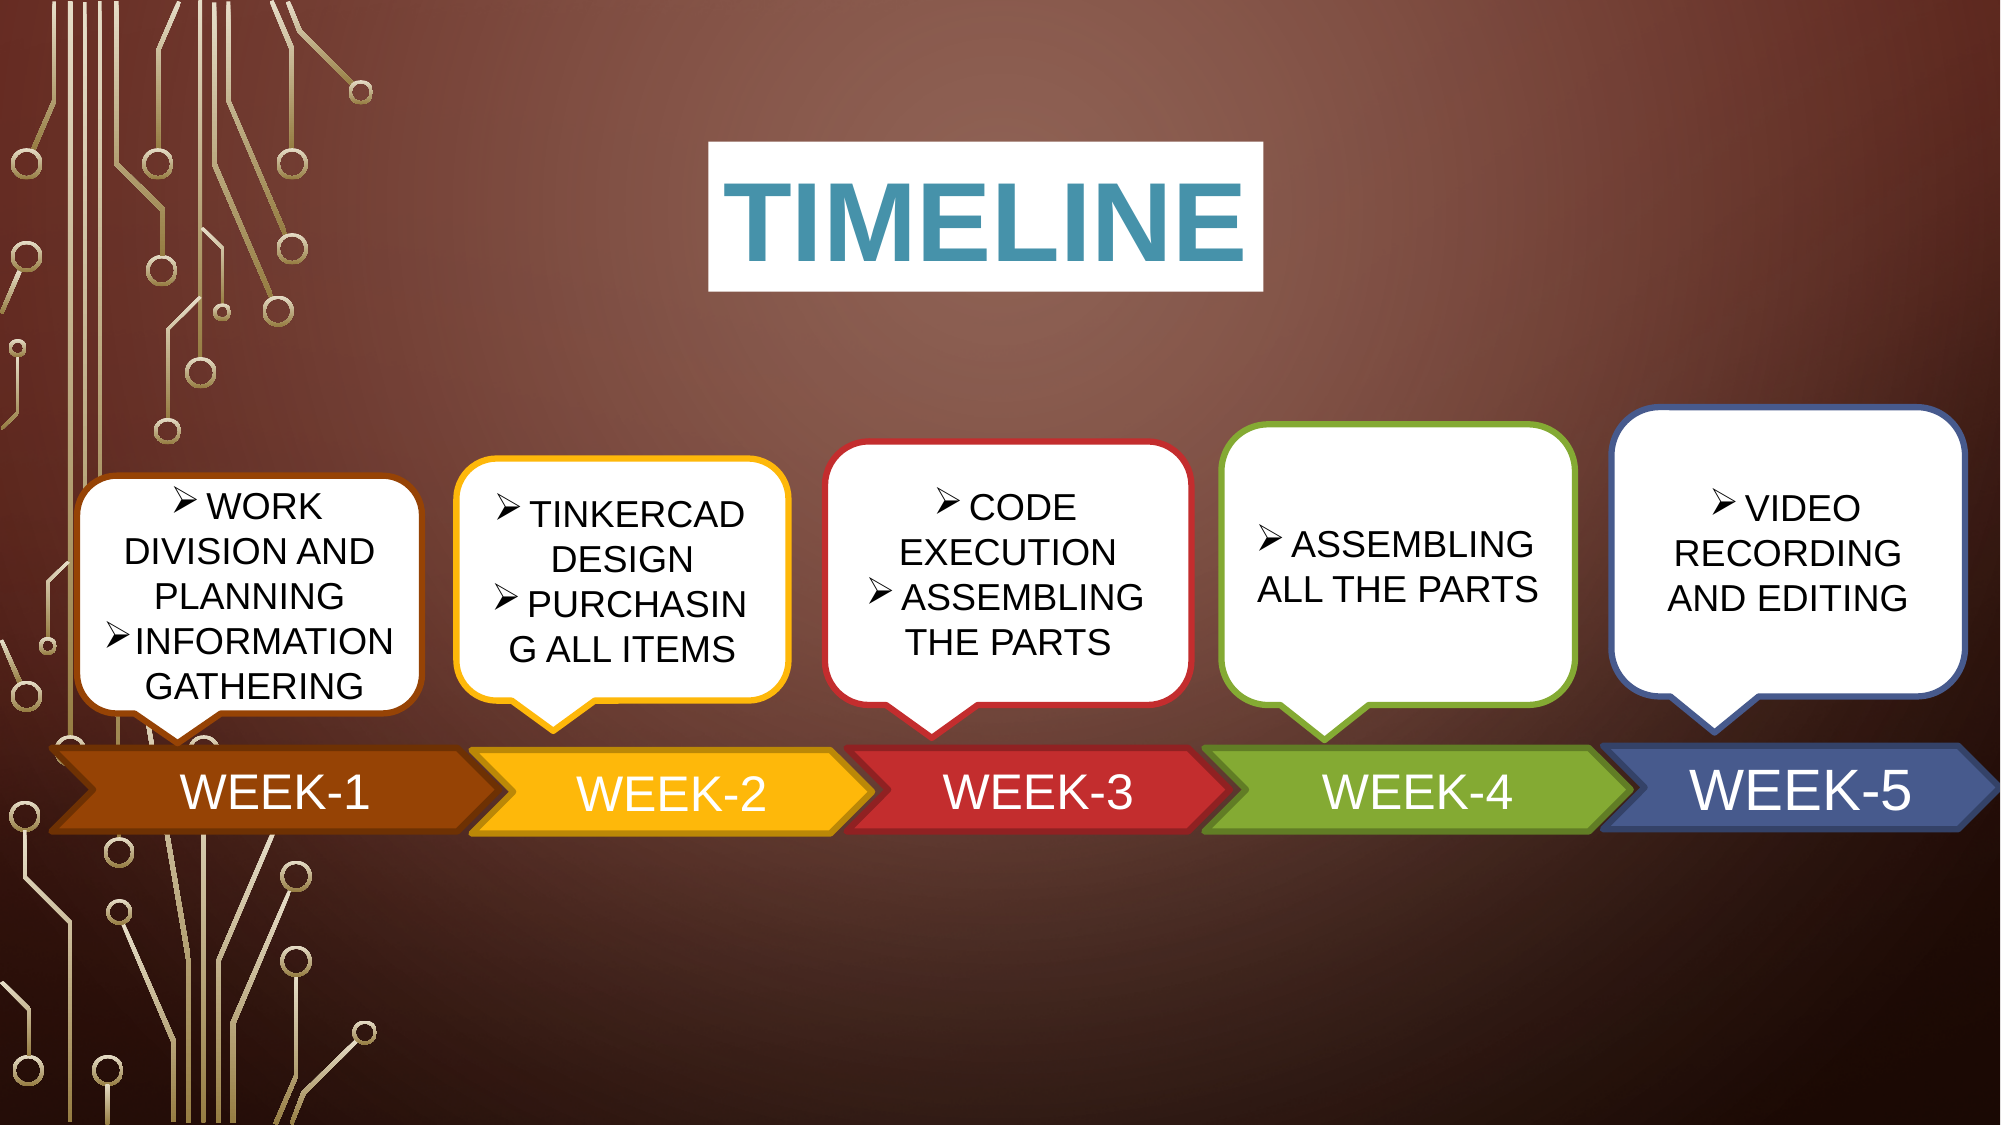

tIMELINE
VIDEO RECORDING AND EDITING
ASSEMBLING ALL THE PARTS
CODE EXECUTION
ASSEMBLING THE PARTS
TINKERCAD DESIGN
PURCHASING ALL ITEMS
WORK DIVISION AND PLANNING
INFORMATION  GATHERING
WEEK-5
WEEK-3
WEEK-4
WEEK-1
WEEK-2